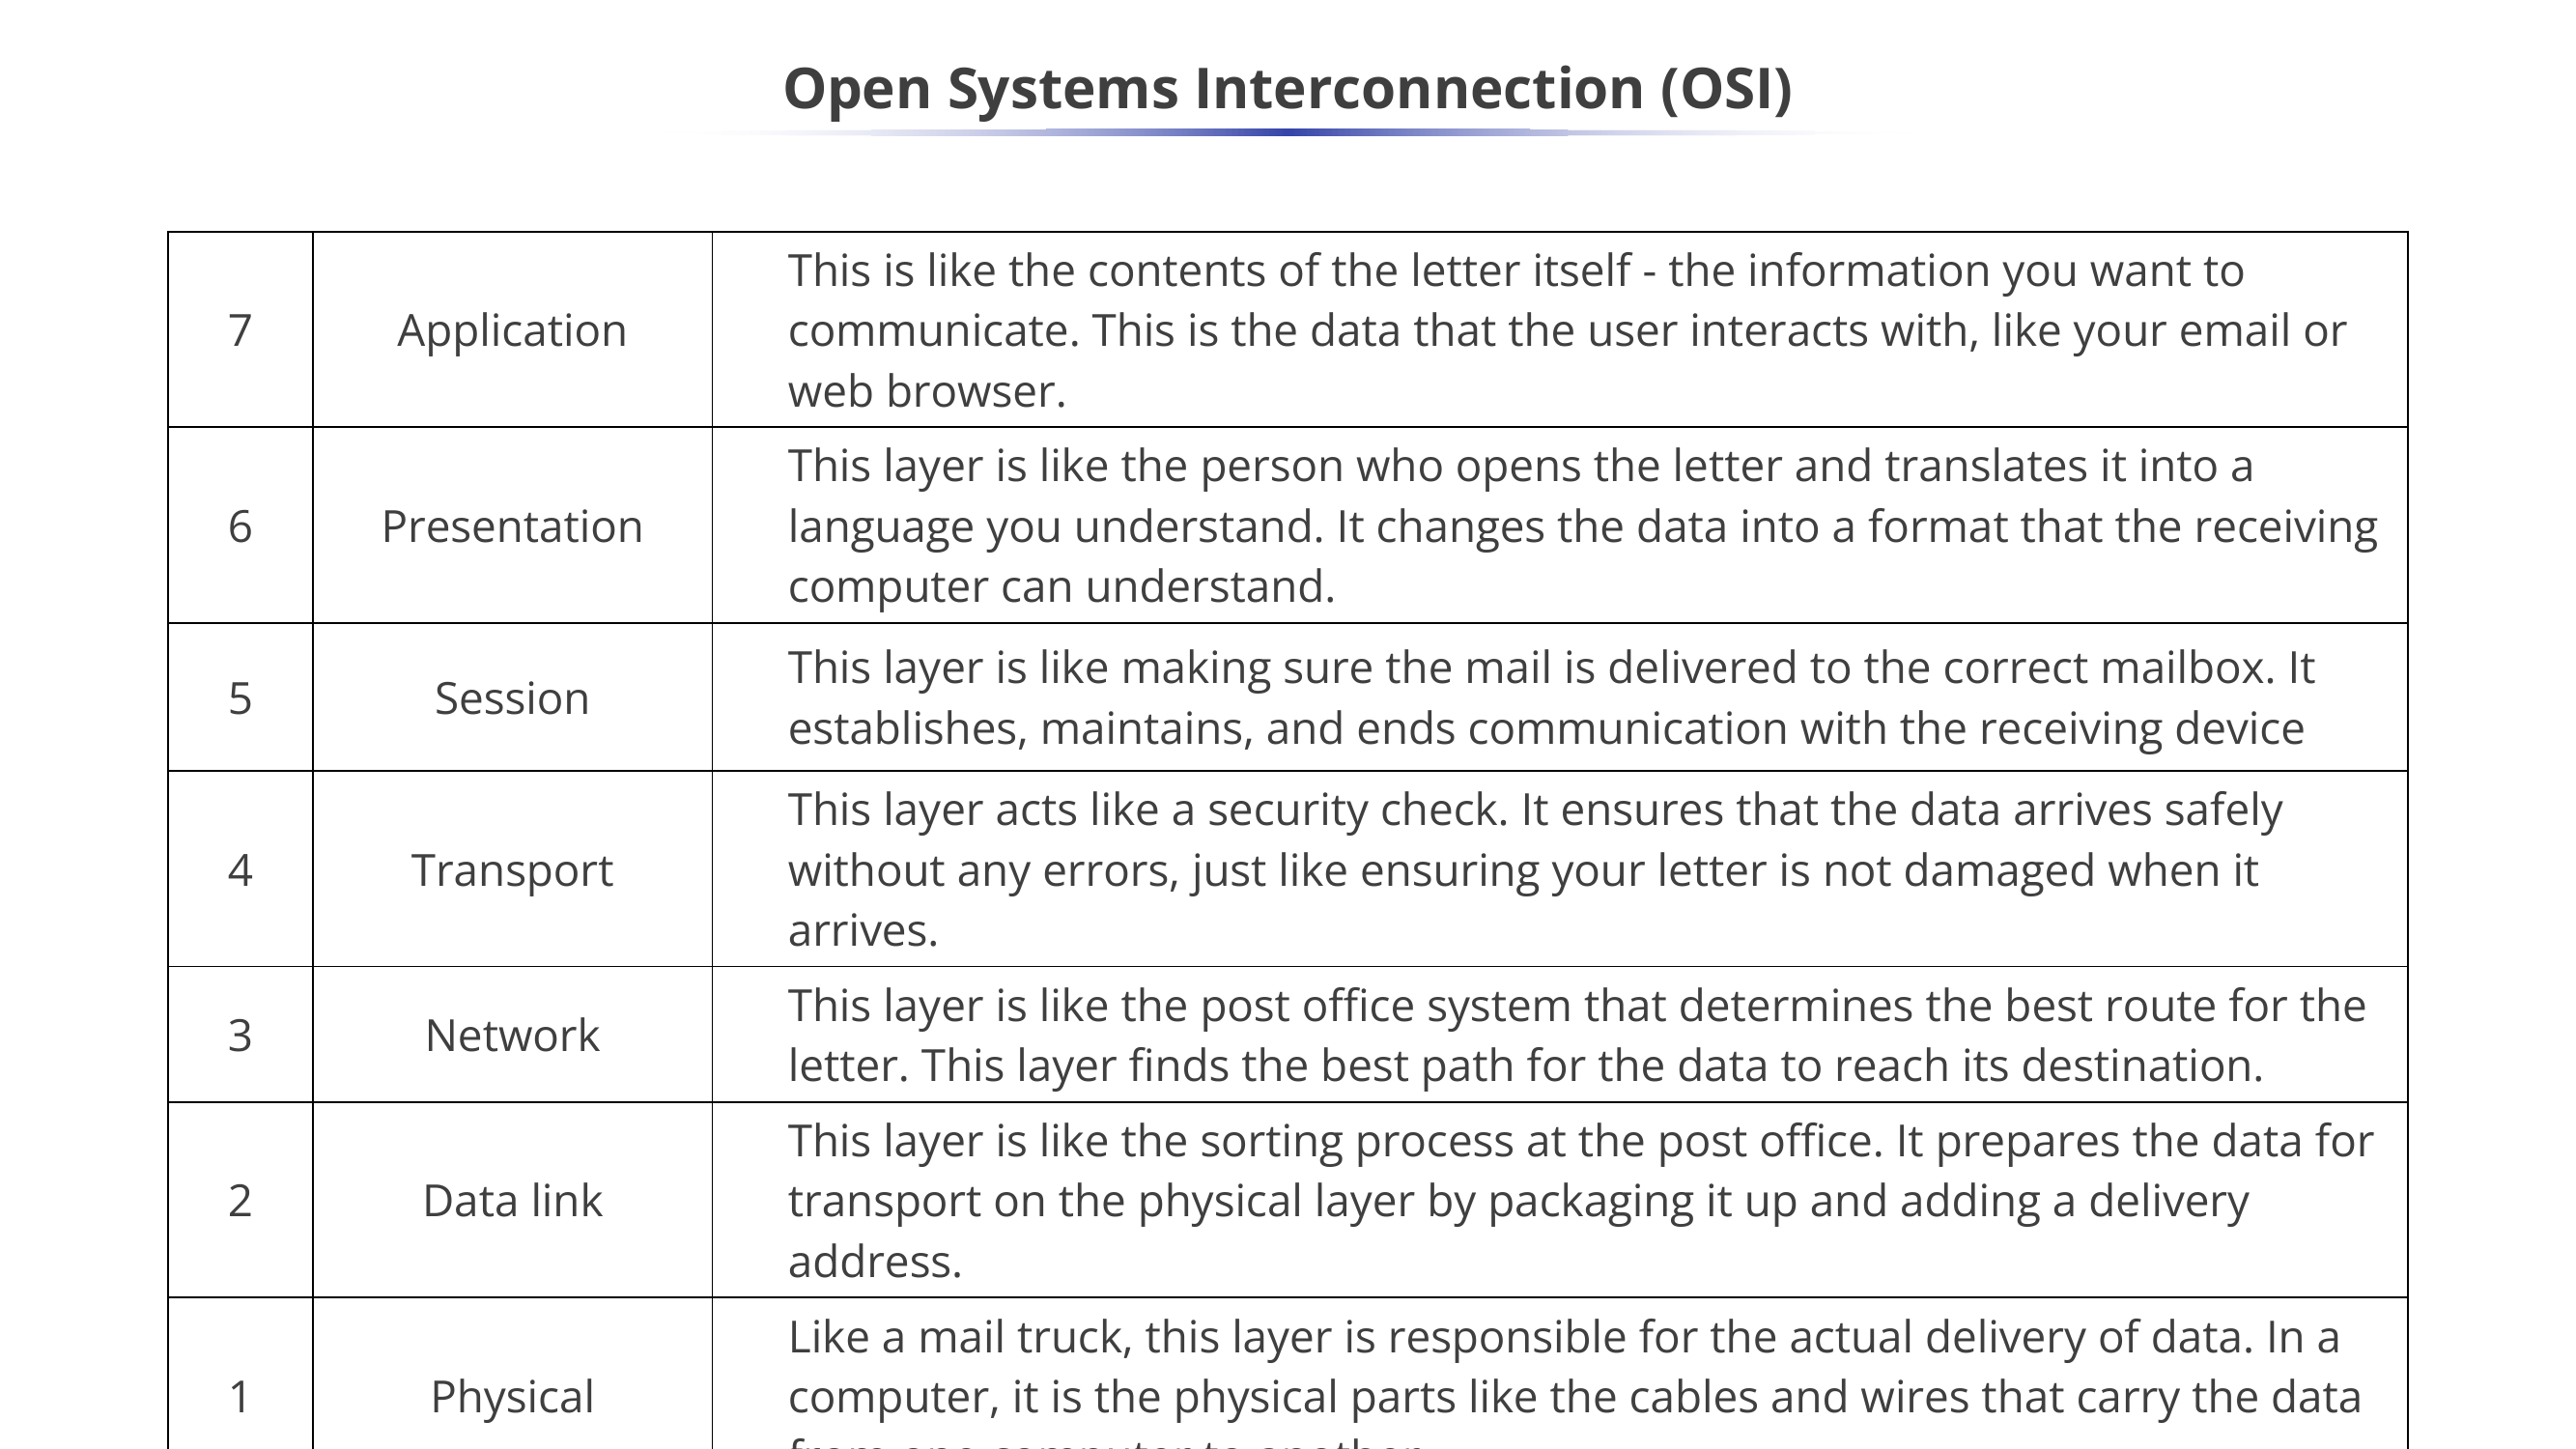

# Open Systems Interconnection (OSI)

| 7 | Application | This is like the contents of the letter itself - the information you want to communicate. This is the data that the user interacts with, like your email or web browser. |
| --- | --- | --- |
| 6 | Presentation | This layer is like the person who opens the letter and translates it into a language you understand. It changes the data into a format that the receiving computer can understand. |
| 5 | Session | This layer is like making sure the mail is delivered to the correct mailbox. It establishes, maintains, and ends communication with the receiving device |
| 4 | Transport | This layer acts like a security check. It ensures that the data arrives safely without any errors, just like ensuring your letter is not damaged when it arrives. |
| 3 | Network | This layer is like the post office system that determines the best route for the letter. This layer finds the best path for the data to reach its destination. |
| 2 | Data link | This layer is like the sorting process at the post office. It prepares the data for transport on the physical layer by packaging it up and adding a delivery address. |
| 1 | Physical | Like a mail truck, this layer is responsible for the actual delivery of data. In a computer, it is the physical parts like the cables and wires that carry the data from one computer to another. |